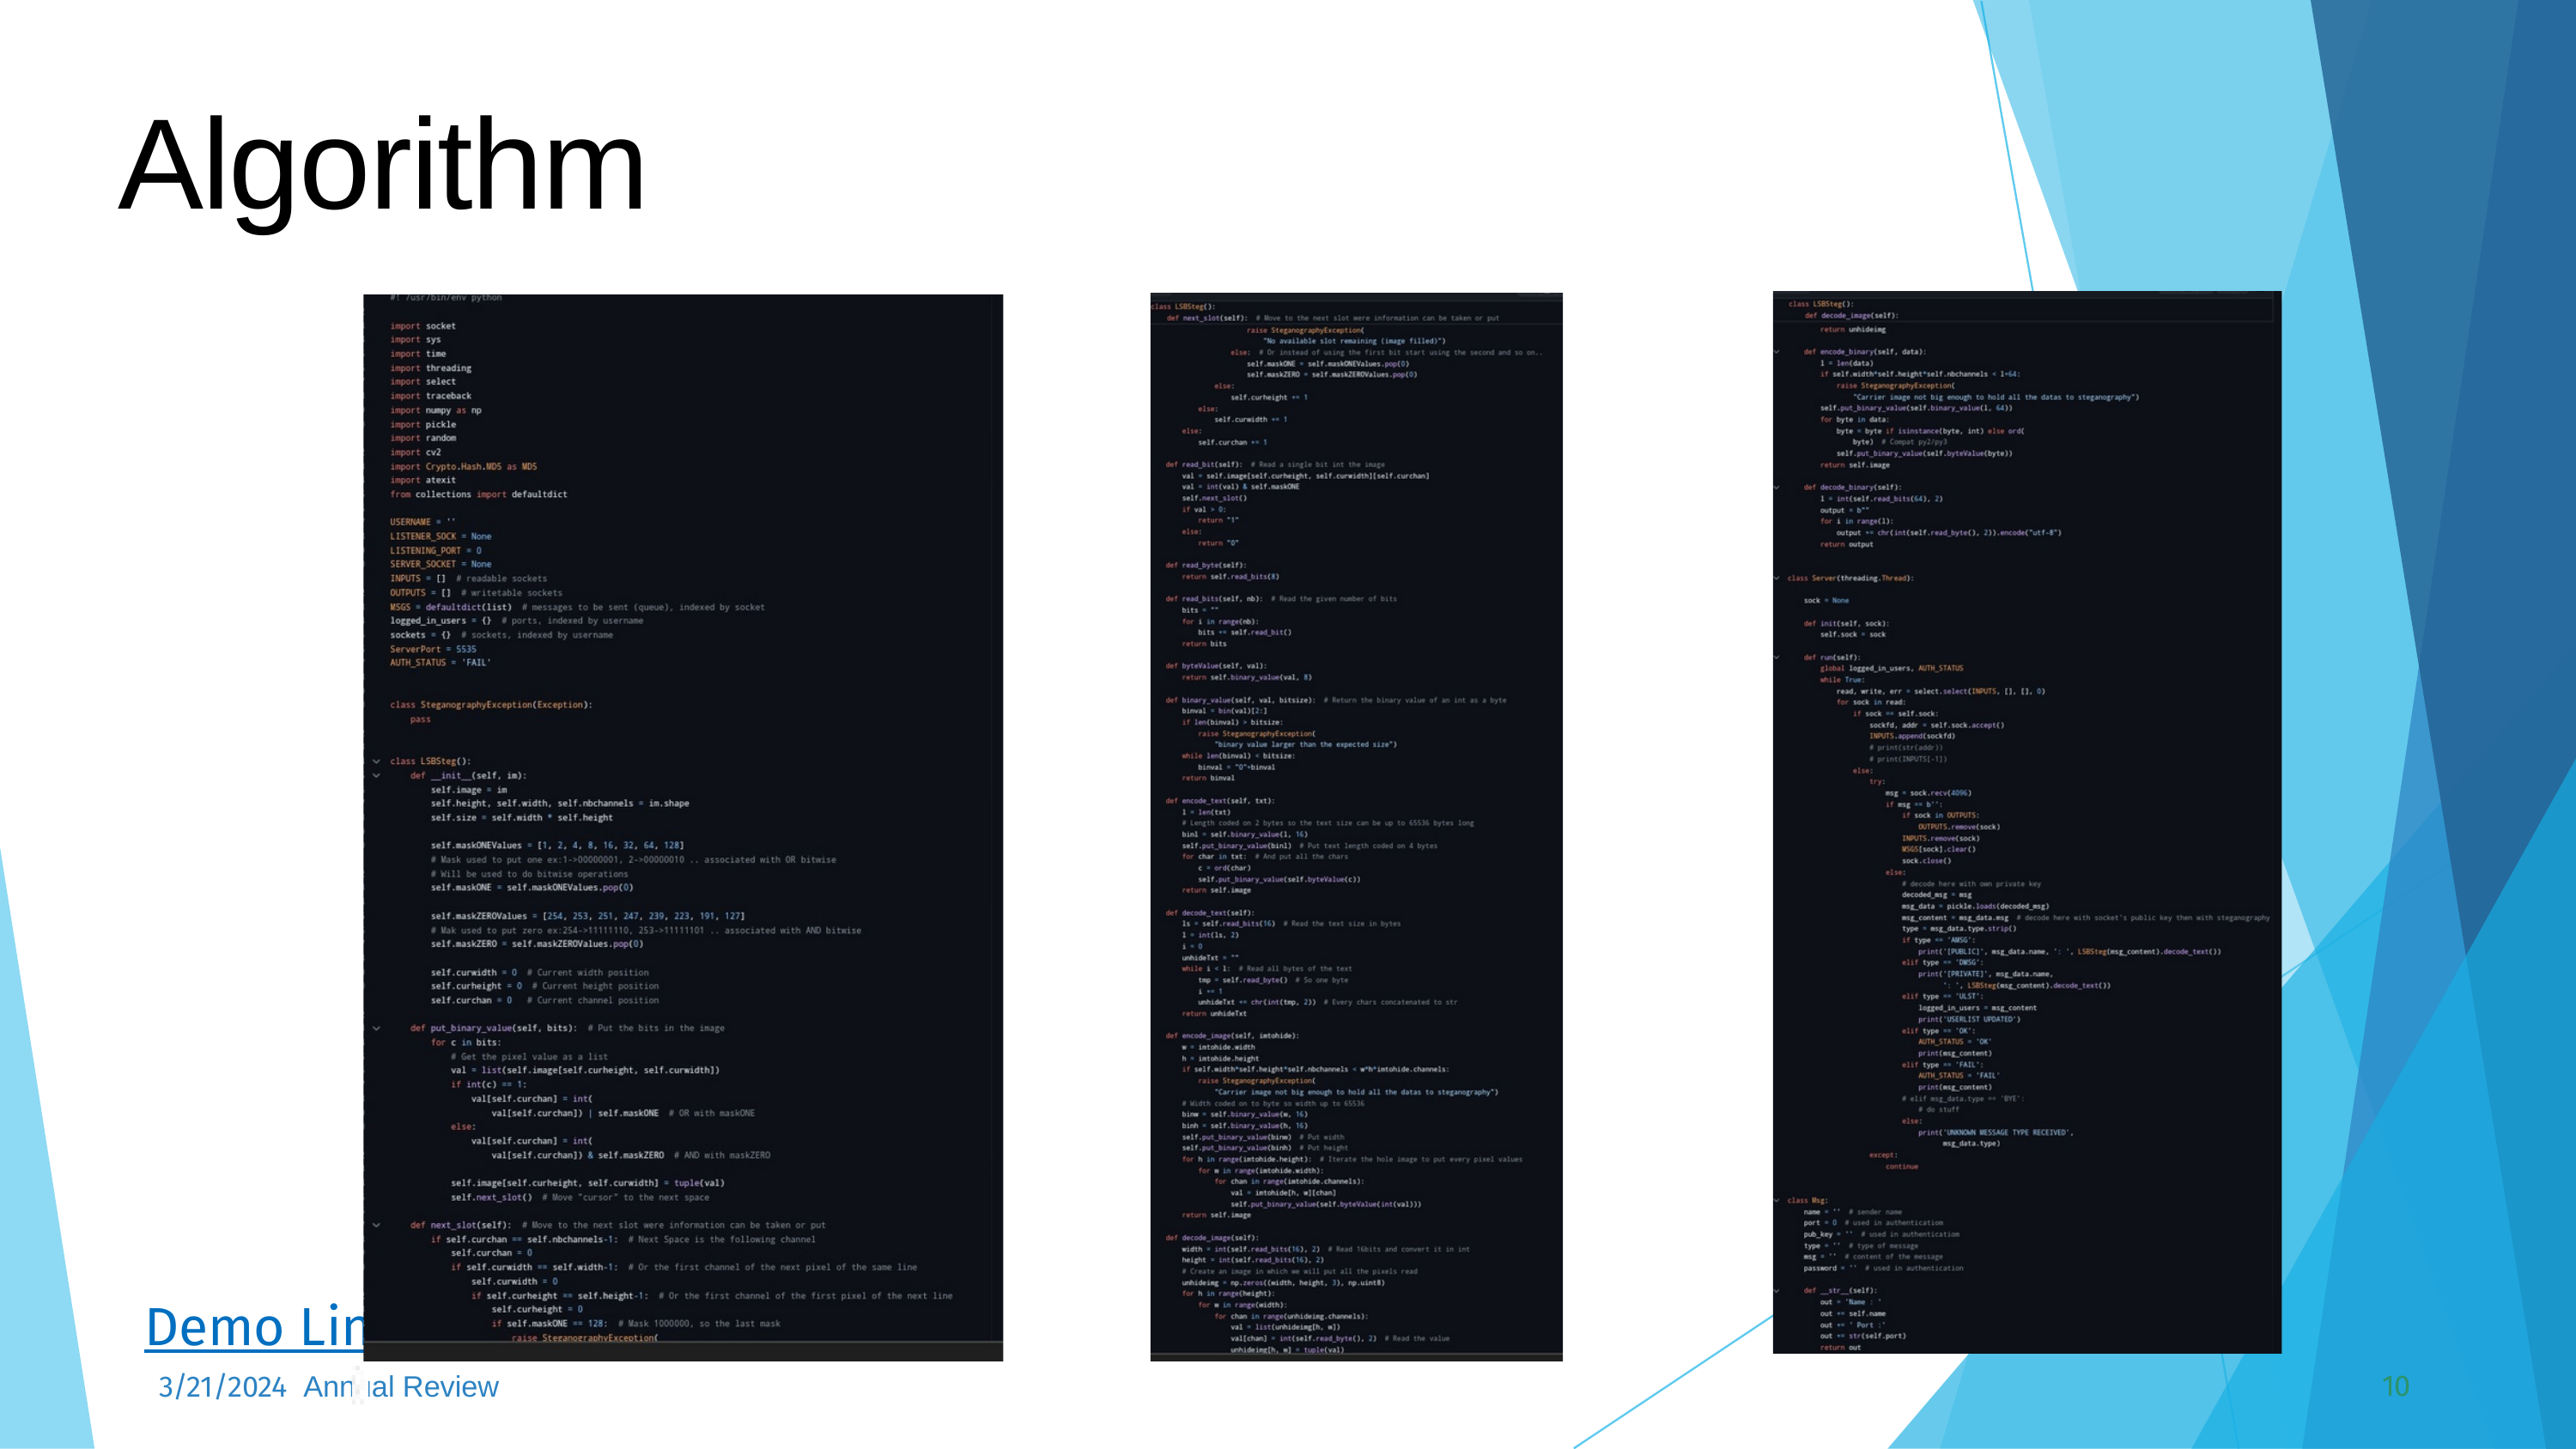

Algorithm

Demo Link

10
3/21/2024  Annual Review